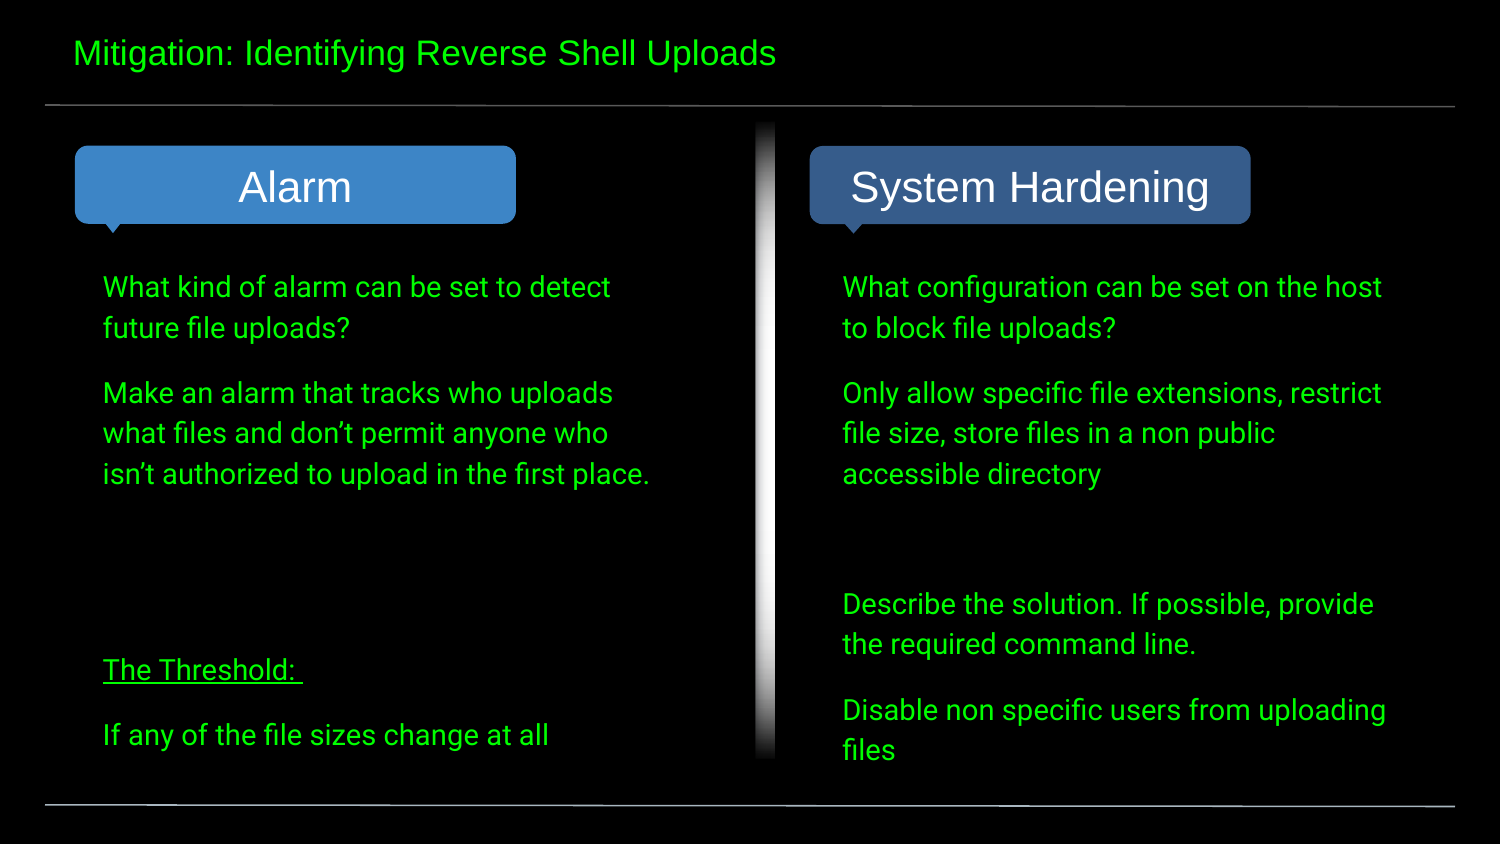

# Mitigation: Identifying Reverse Shell Uploads
What kind of alarm can be set to detect future file uploads?
Make an alarm that tracks who uploads what files and don’t permit anyone who isn’t authorized to upload in the first place.

The Threshold:
If any of the file sizes change at all

What configuration can be set on the host to block file uploads?
Only allow specific file extensions, restrict file size, store files in a non public accessible directory

Describe the solution. If possible, provide the required command line.
Disable non specific users from uploading files